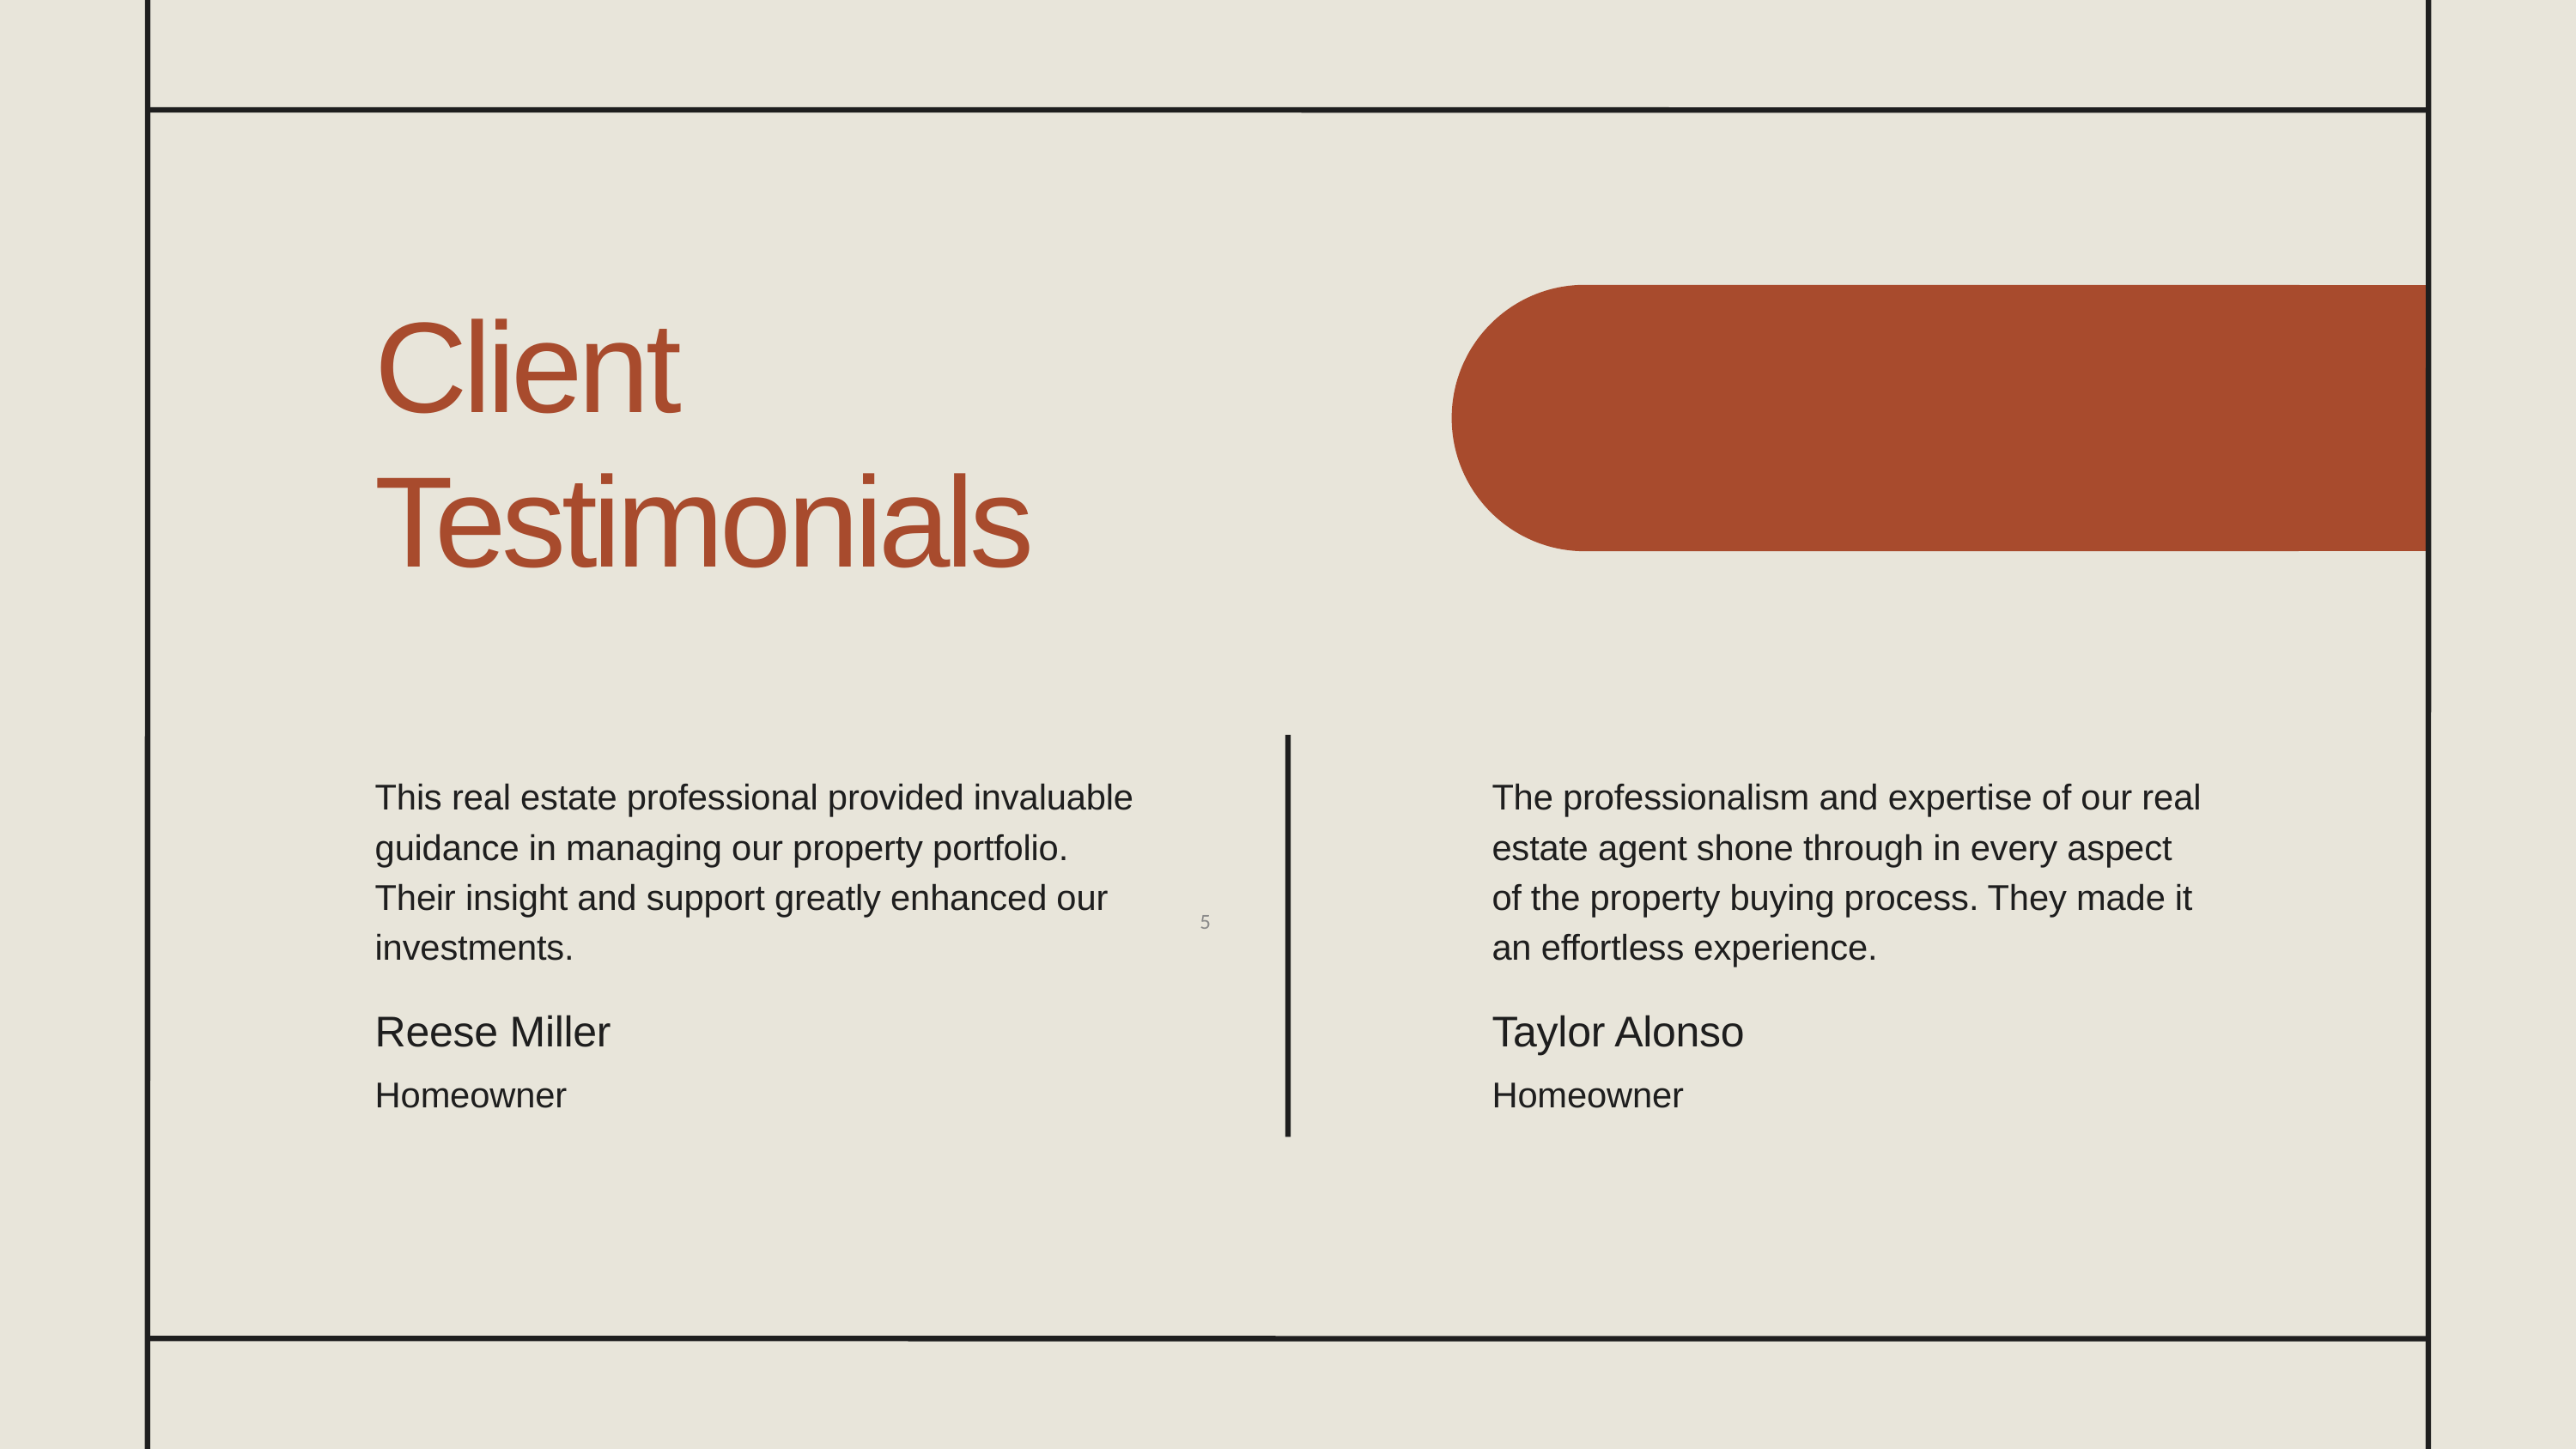

Client Testimonials

This real estate professional provided invaluable guidance in managing our property portfolio. Their insight and support greatly enhanced our investments.
The professionalism and expertise of our real estate agent shone through in every aspect of the property buying process. They made it an effortless experience.
5
Reese Miller
Taylor Alonso
Homeowner
Homeowner